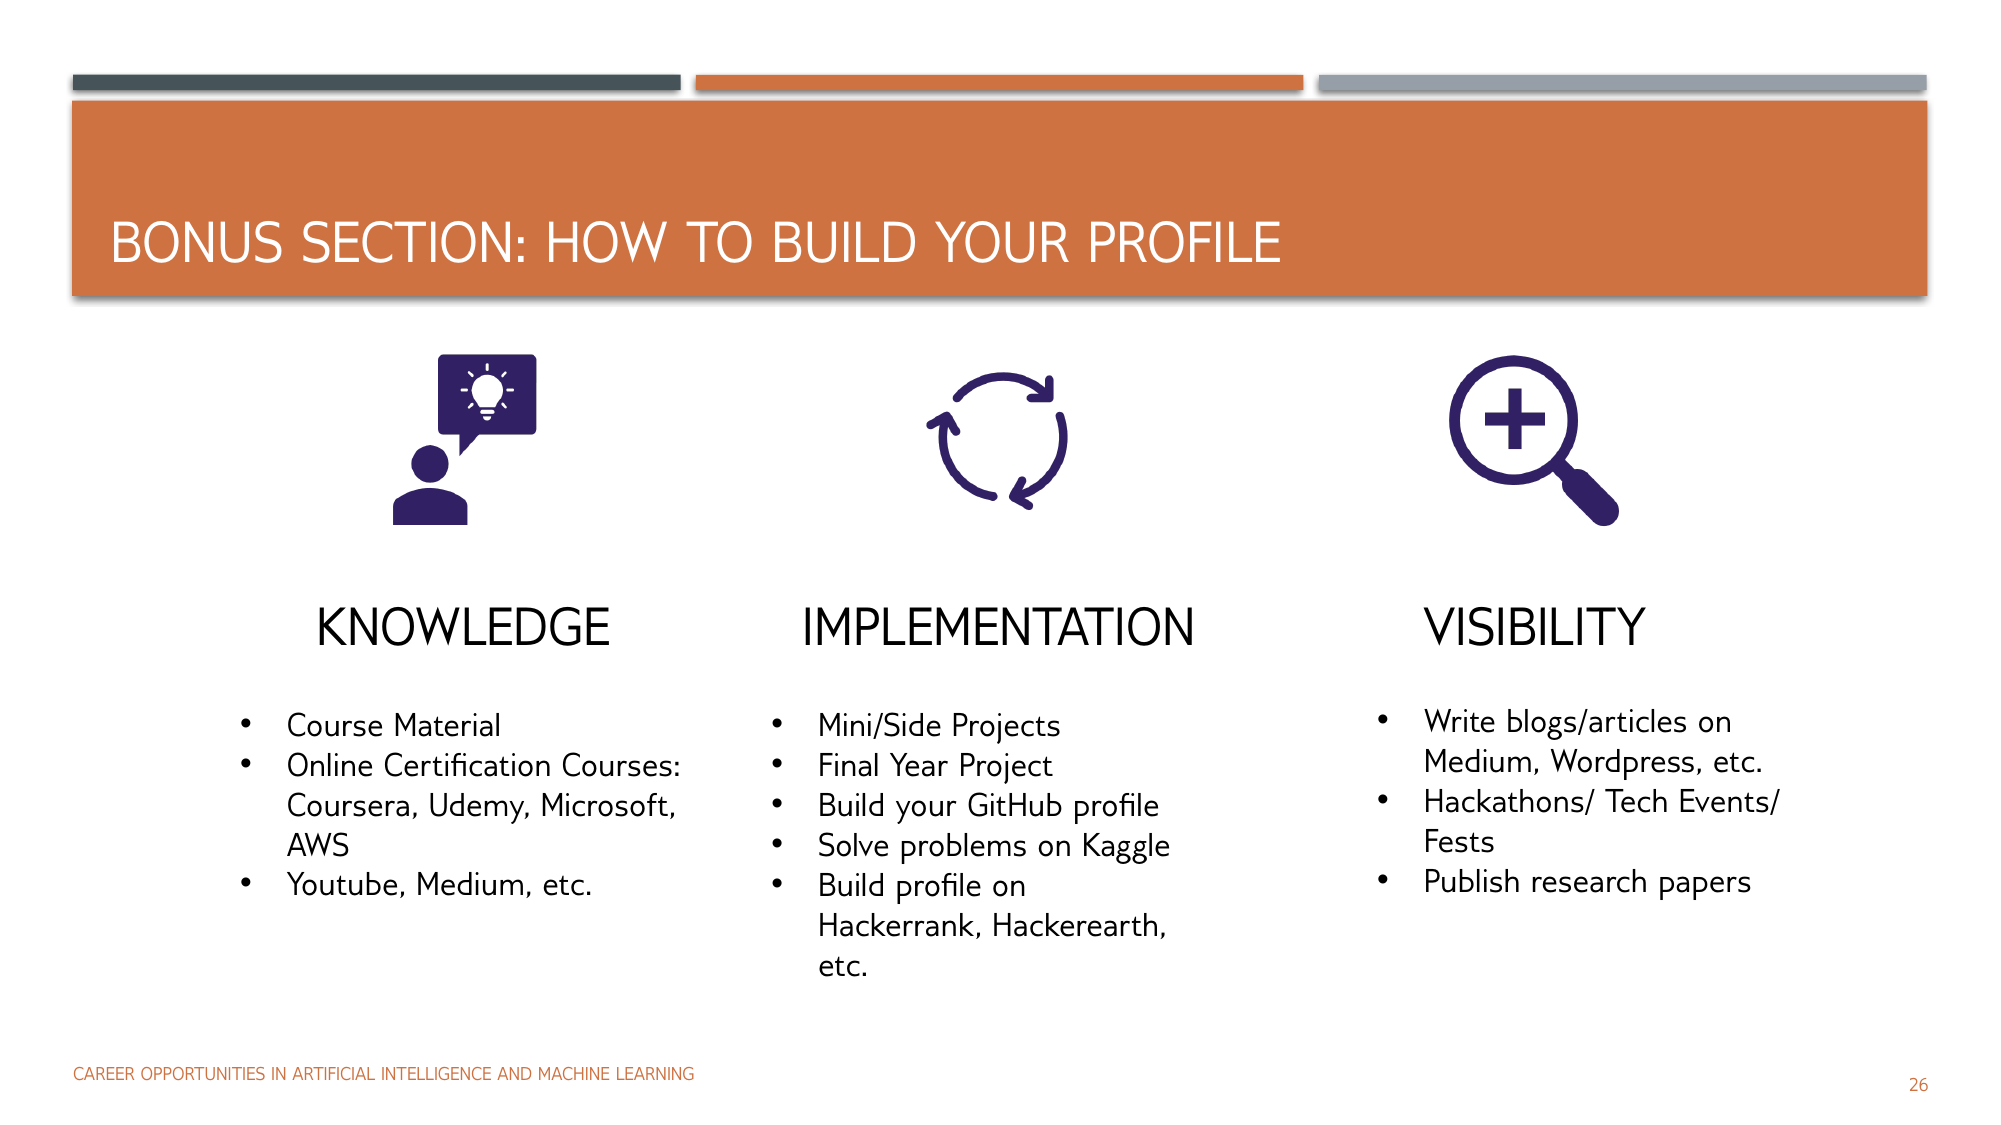

# Bonus section: How to build your profile
KNOWLEDGE
IMPLEMENTATION
VISIBILITY
Write blogs/articles on Medium, Wordpress, etc.
Hackathons/ Tech Events/ Fests
Publish research papers

Course Material
Online Certification Courses: Coursera, Udemy, Microsoft, AWS
Youtube, Medium, etc.

Mini/Side Projects
Final Year Project
Build your GitHub profile
Solve problems on Kaggle
Build profile on Hackerrank, Hackerearth, etc.
CAREER OPPORTUNITIES IN ARTIFICIAL INTELLIGENCE AND MACHINE LEARNING

26